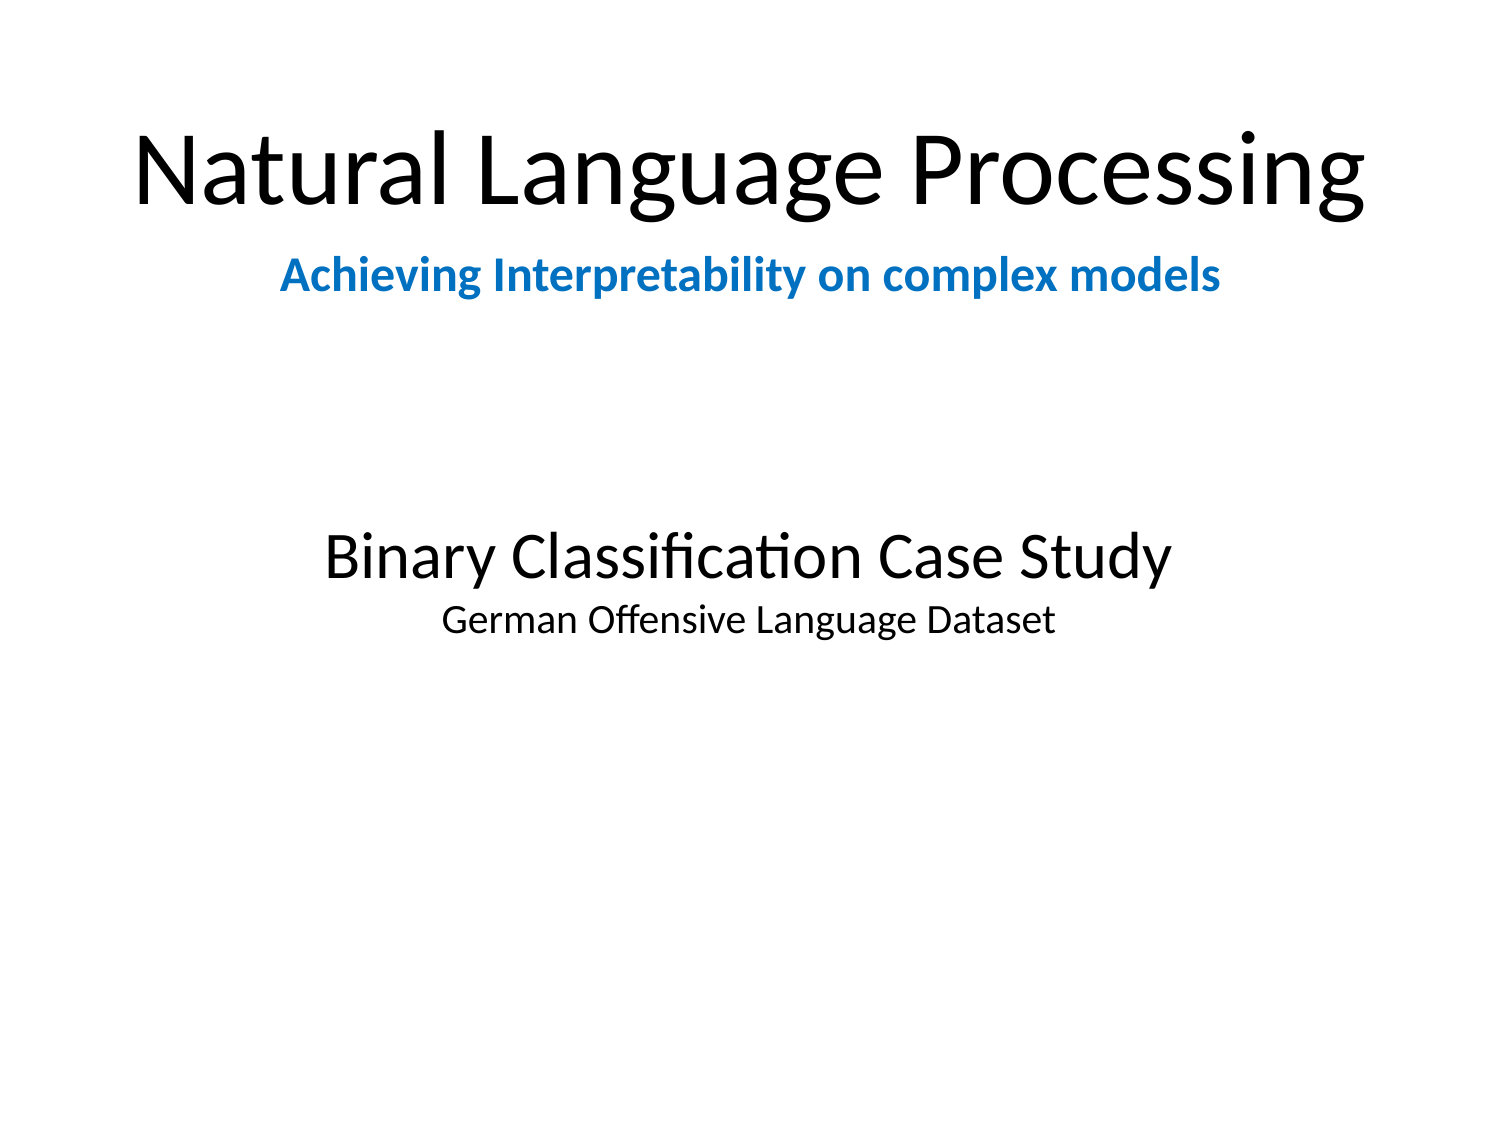

# Natural Language Processing
Achieving Interpretability on complex models
Binary Classification Case Study
German Offensive Language Dataset